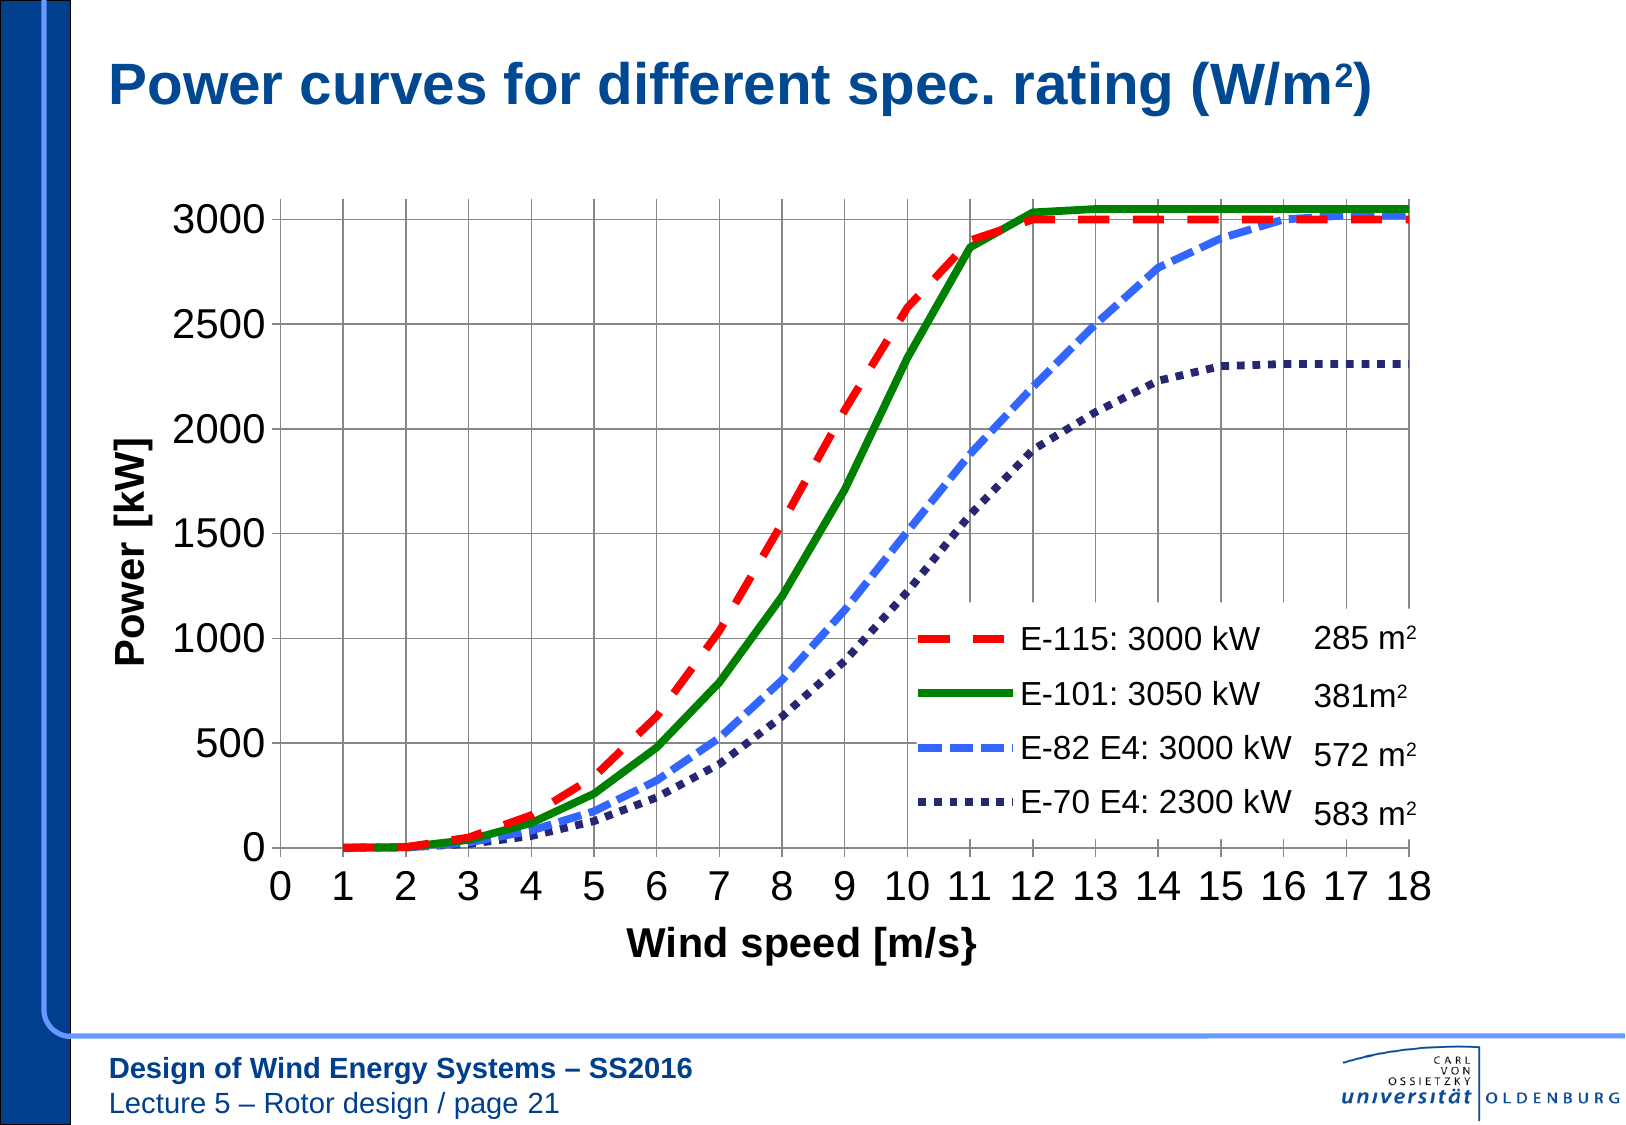

# Power curves for different spec. rating (W/m2)

### Chart

| Category | E-115: 3000 kW | E-101: 3050 kW | E-82 E4: 3000 kW  | E-70 E4: 2300 kW |
|---|---|---|---|---|
285 m2
381m2
572 m2
583 m2